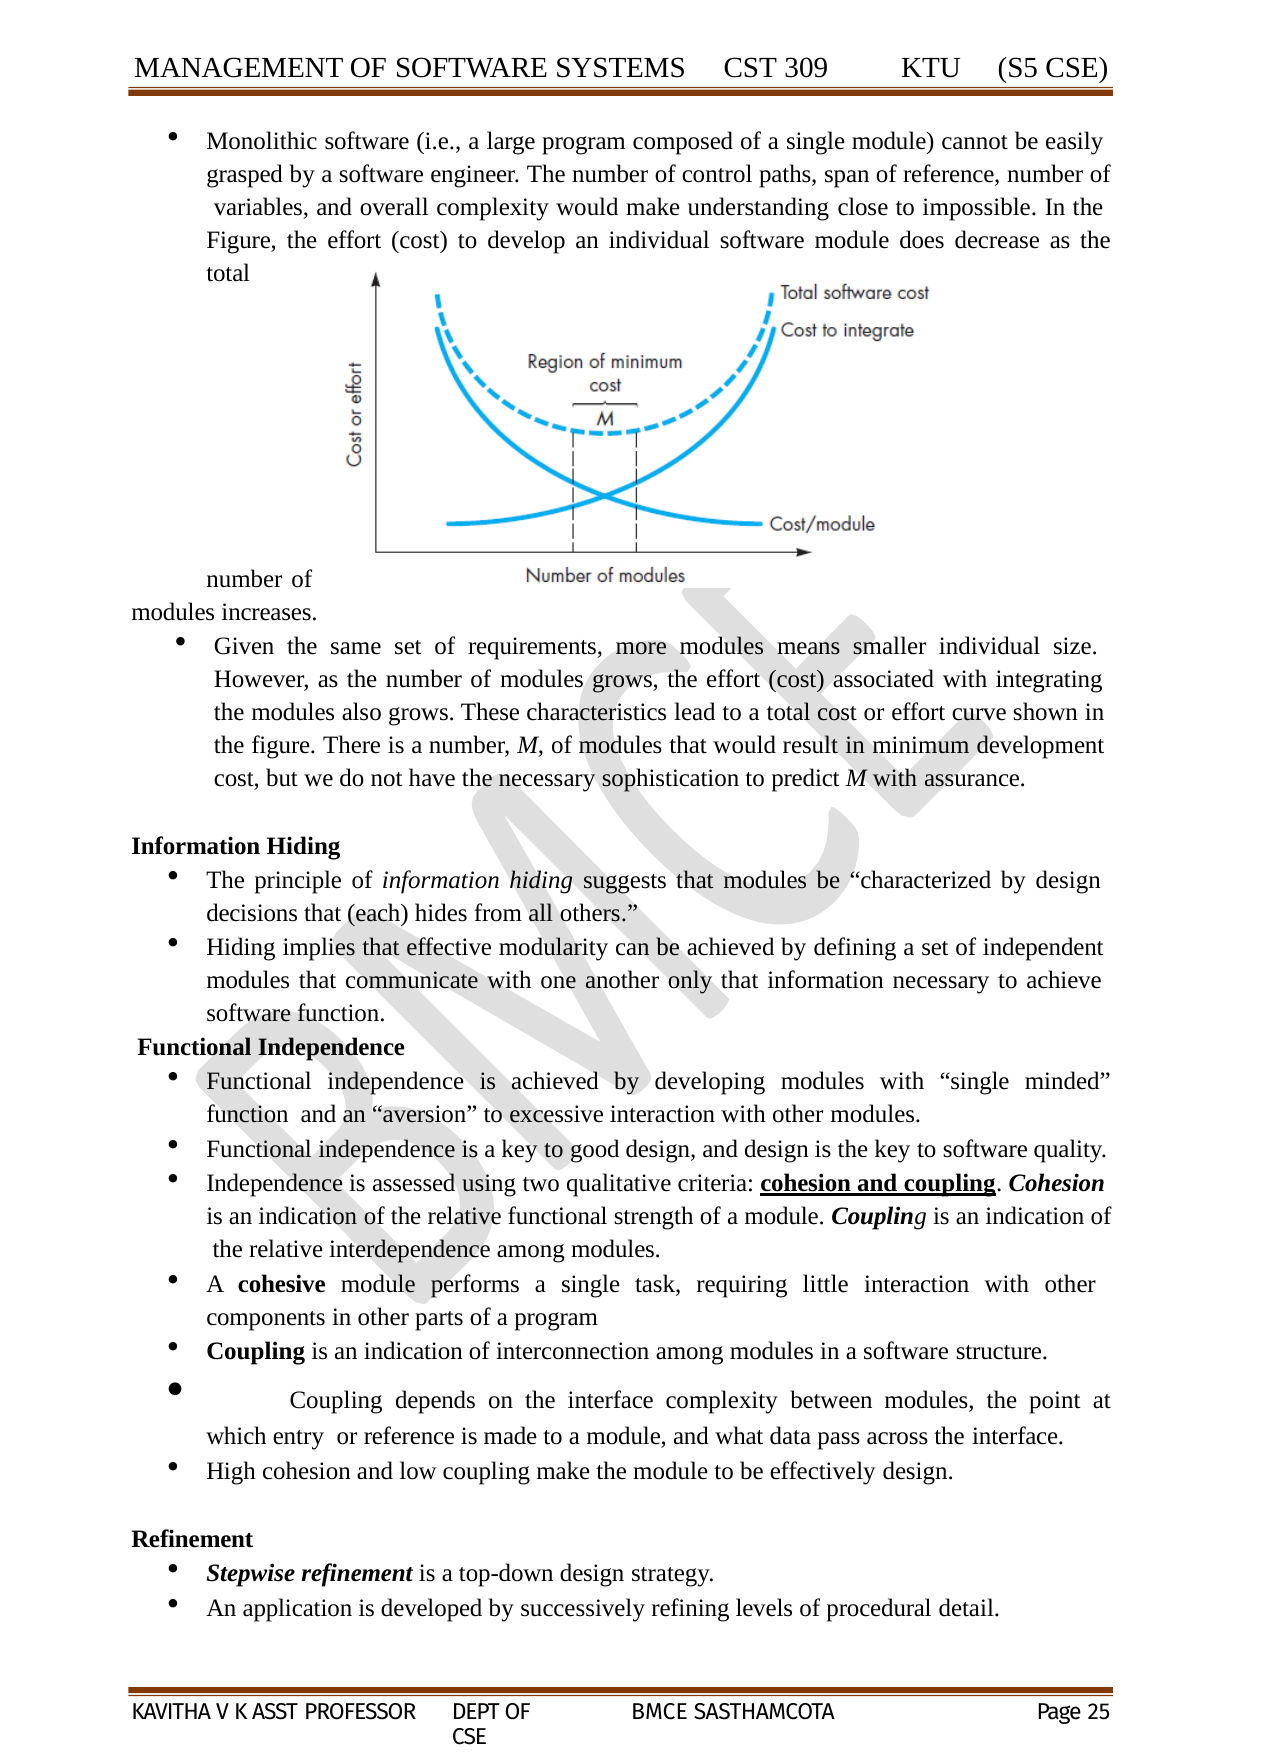

MANAGEMENT OF SOFTWARE SYSTEMS	CST 309	KTU	(S5 CSE)

Monolithic software (i.e., a large program composed of a single module) cannot be easily  grasped by a software engineer. The number of control paths, span of reference, number of  variables, and overall complexity would make understanding close to impossible. In the  Figure, the effort (cost) to develop an individual software module does decrease as the total

number of  modules increases.
Given the same set of requirements, more modules means smaller individual size.  However, as the number of modules grows, the effort (cost) associated with integrating  the modules also grows. These characteristics lead to a total cost or effort curve shown in  the figure. There is a number, M, of modules that would result in minimum development  cost, but we do not have the necessary sophistication to predict M with assurance.

Information Hiding
The principle of information hiding suggests that modules be “characterized by design  decisions that (each) hides from all others.”
Hiding implies that effective modularity can be achieved by defining a set of independent  modules that communicate with one another only that information necessary to achieve  software function.
Functional Independence
Functional independence is achieved by developing modules with “single minded” function  and an “aversion” to excessive interaction with other modules.
Functional independence is a key to good design, and design is the key to software quality.
Independence is assessed using two qualitative criteria: cohesion and coupling. Cohesion  is an indication of the relative functional strength of a module. Coupling is an indication of  the relative interdependence among modules.
A cohesive module performs a single task, requiring little interaction with other  components in other parts of a program
Coupling is an indication of interconnection among modules in a software structure.
	Coupling depends on the interface complexity between modules, the point at which entry  or reference is made to a module, and what data pass across the interface.
High cohesion and low coupling make the module to be effectively design.

Refinement
Stepwise refinement is a top-down design strategy.
An application is developed by successively refining levels of procedural detail.

KAVITHA V K ASST PROFESSOR
DEPT OF CSE
BMCE SASTHAMCOTA
Page 25